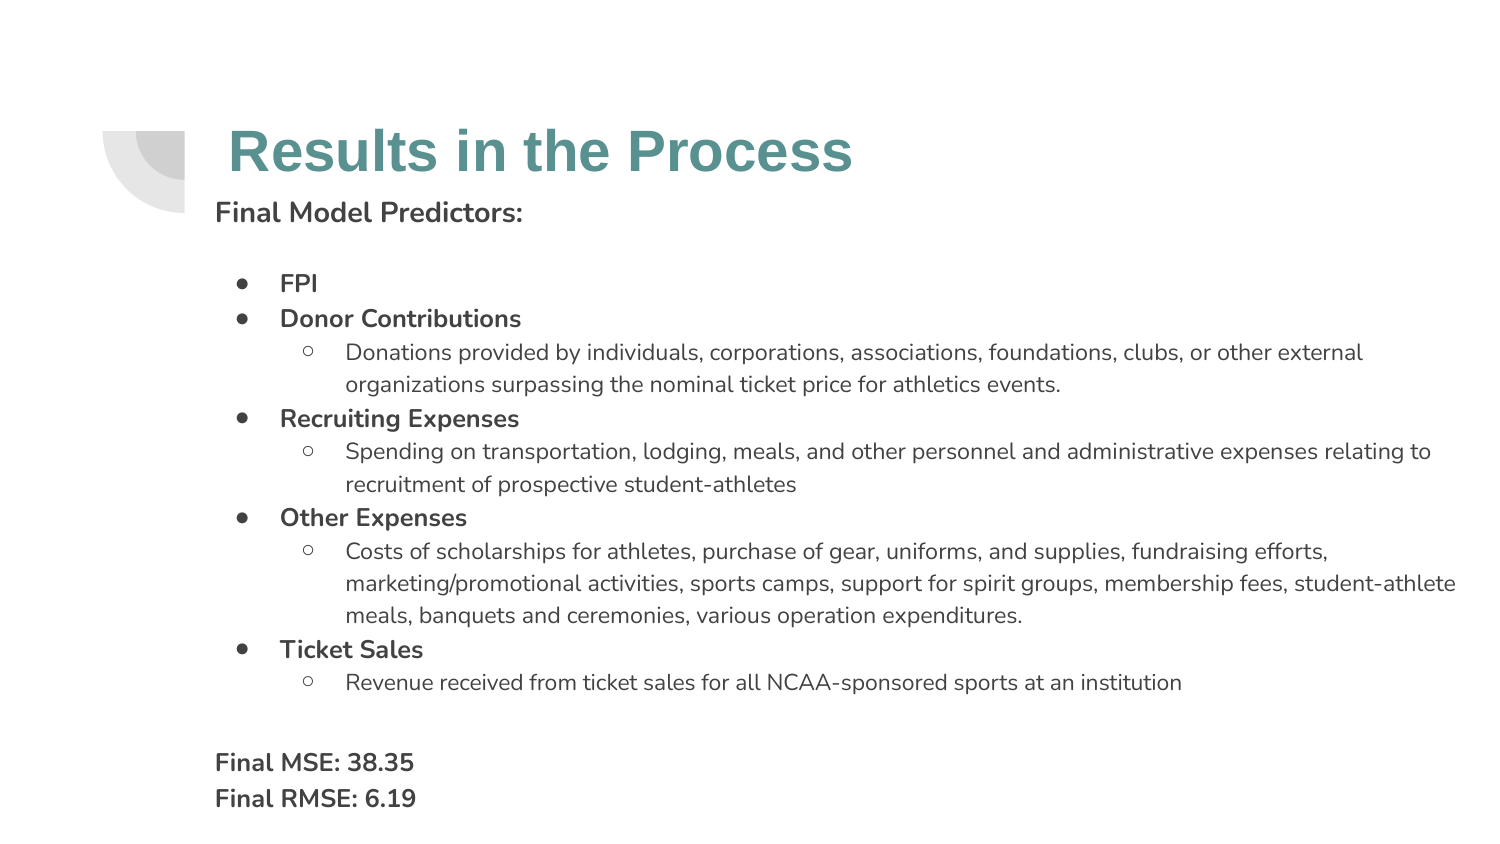

# Results in the Process
Final Model Predictors:

FPI
Donor Contributions
Donations provided by individuals, corporations, associations, foundations, clubs, or other external organizations surpassing the nominal ticket price for athletics events.
Recruiting Expenses
Spending on transportation, lodging, meals, and other personnel and administrative expenses relating to recruitment of prospective student-athletes
Other Expenses
Costs of scholarships for athletes, purchase of gear, uniforms, and supplies, fundraising efforts, marketing/promotional activities, sports camps, support for spirit groups, membership fees, student-athlete meals, banquets and ceremonies, various operation expenditures.
Ticket Sales
Revenue received from ticket sales for all NCAA-sponsored sports at an institution

Final MSE: 38.35
Final RMSE: 6.19